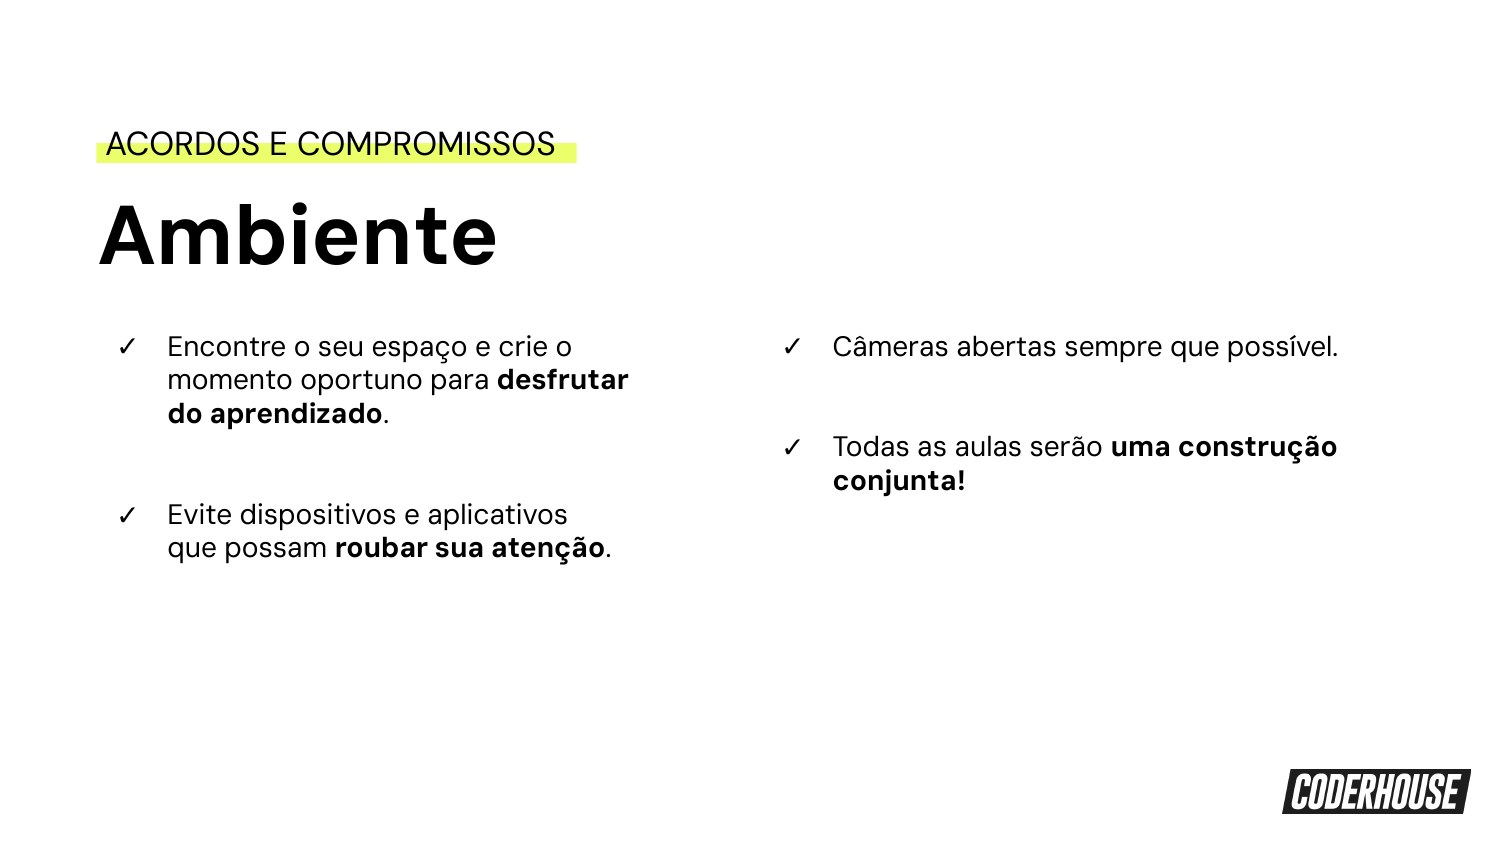

ACORDOS E COMPROMISSOS

Ambiente
Encontre o seu espaço e crie o momento oportuno para desfrutar
do aprendizado.

Evite dispositivos e aplicativos
que possam roubar sua atenção.
Câmeras abertas sempre que possível.

Todas as aulas serão uma construção conjunta!